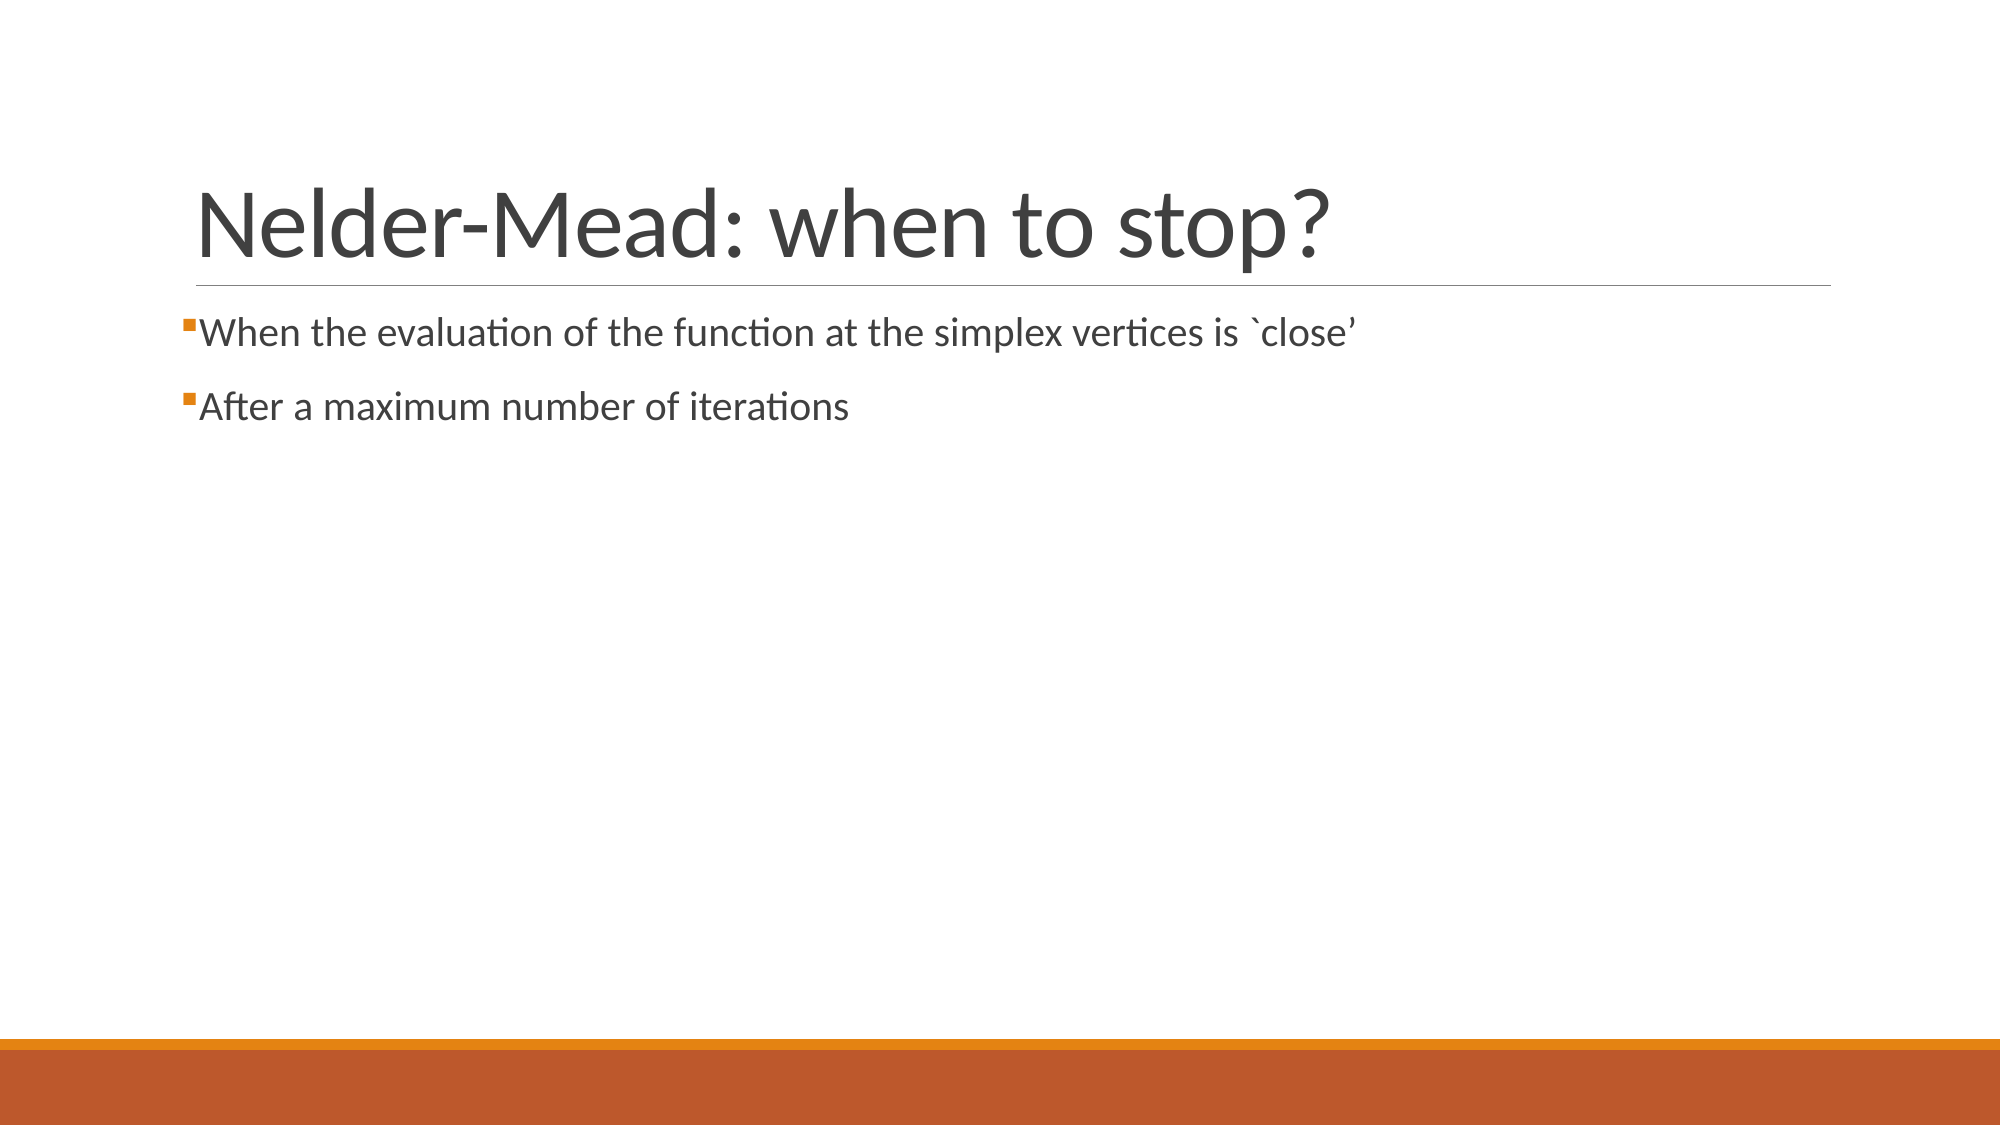

# Nelder-Mead: when to stop?
When the evaluation of the function at the simplex vertices is `close’
After a maximum number of iterations